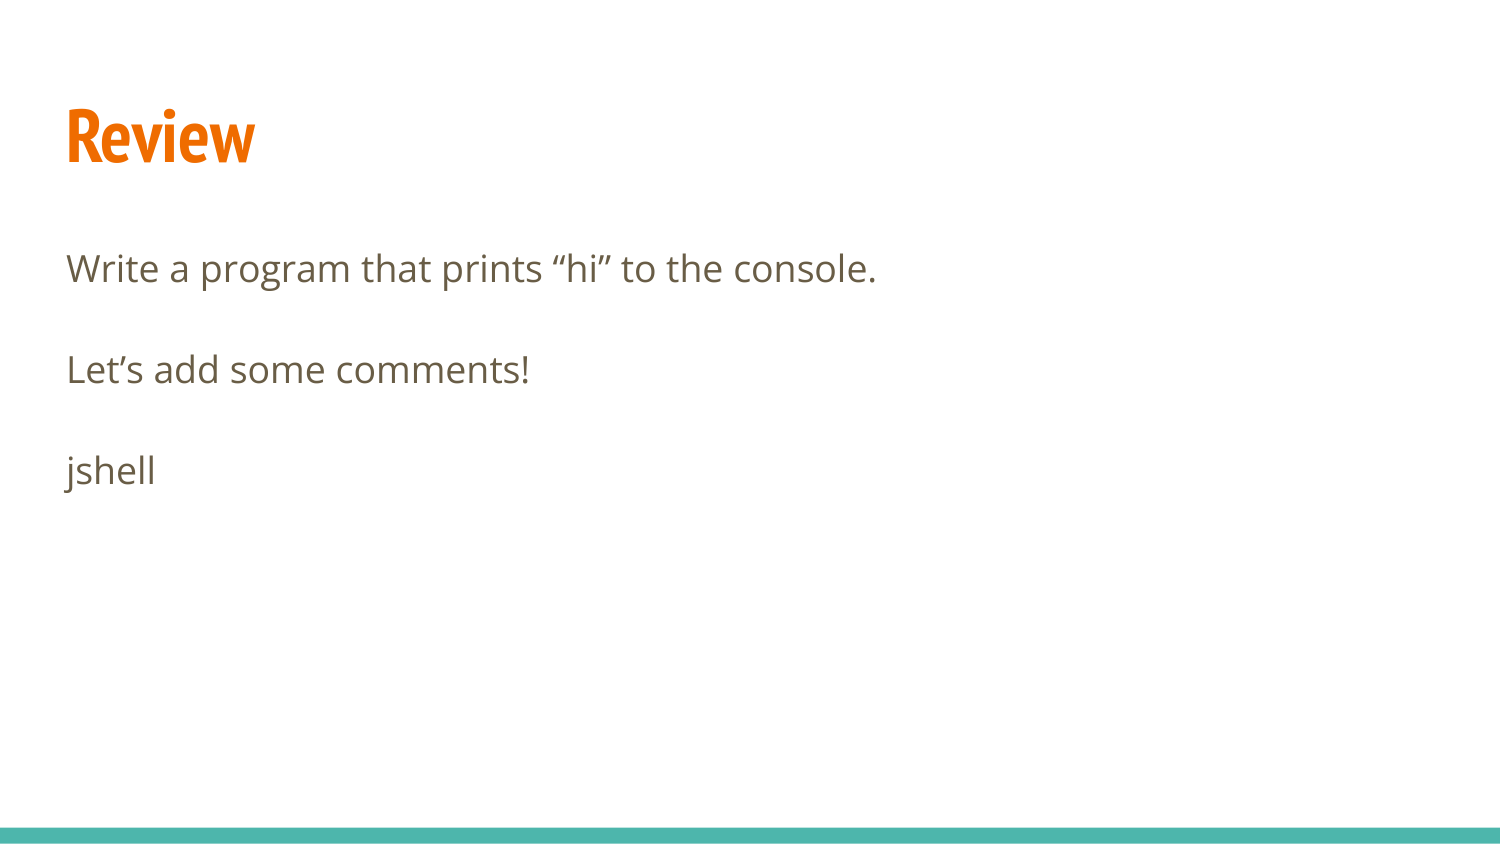

# Review
Write a program that prints “hi” to the console.
Let’s add some comments!
jshell